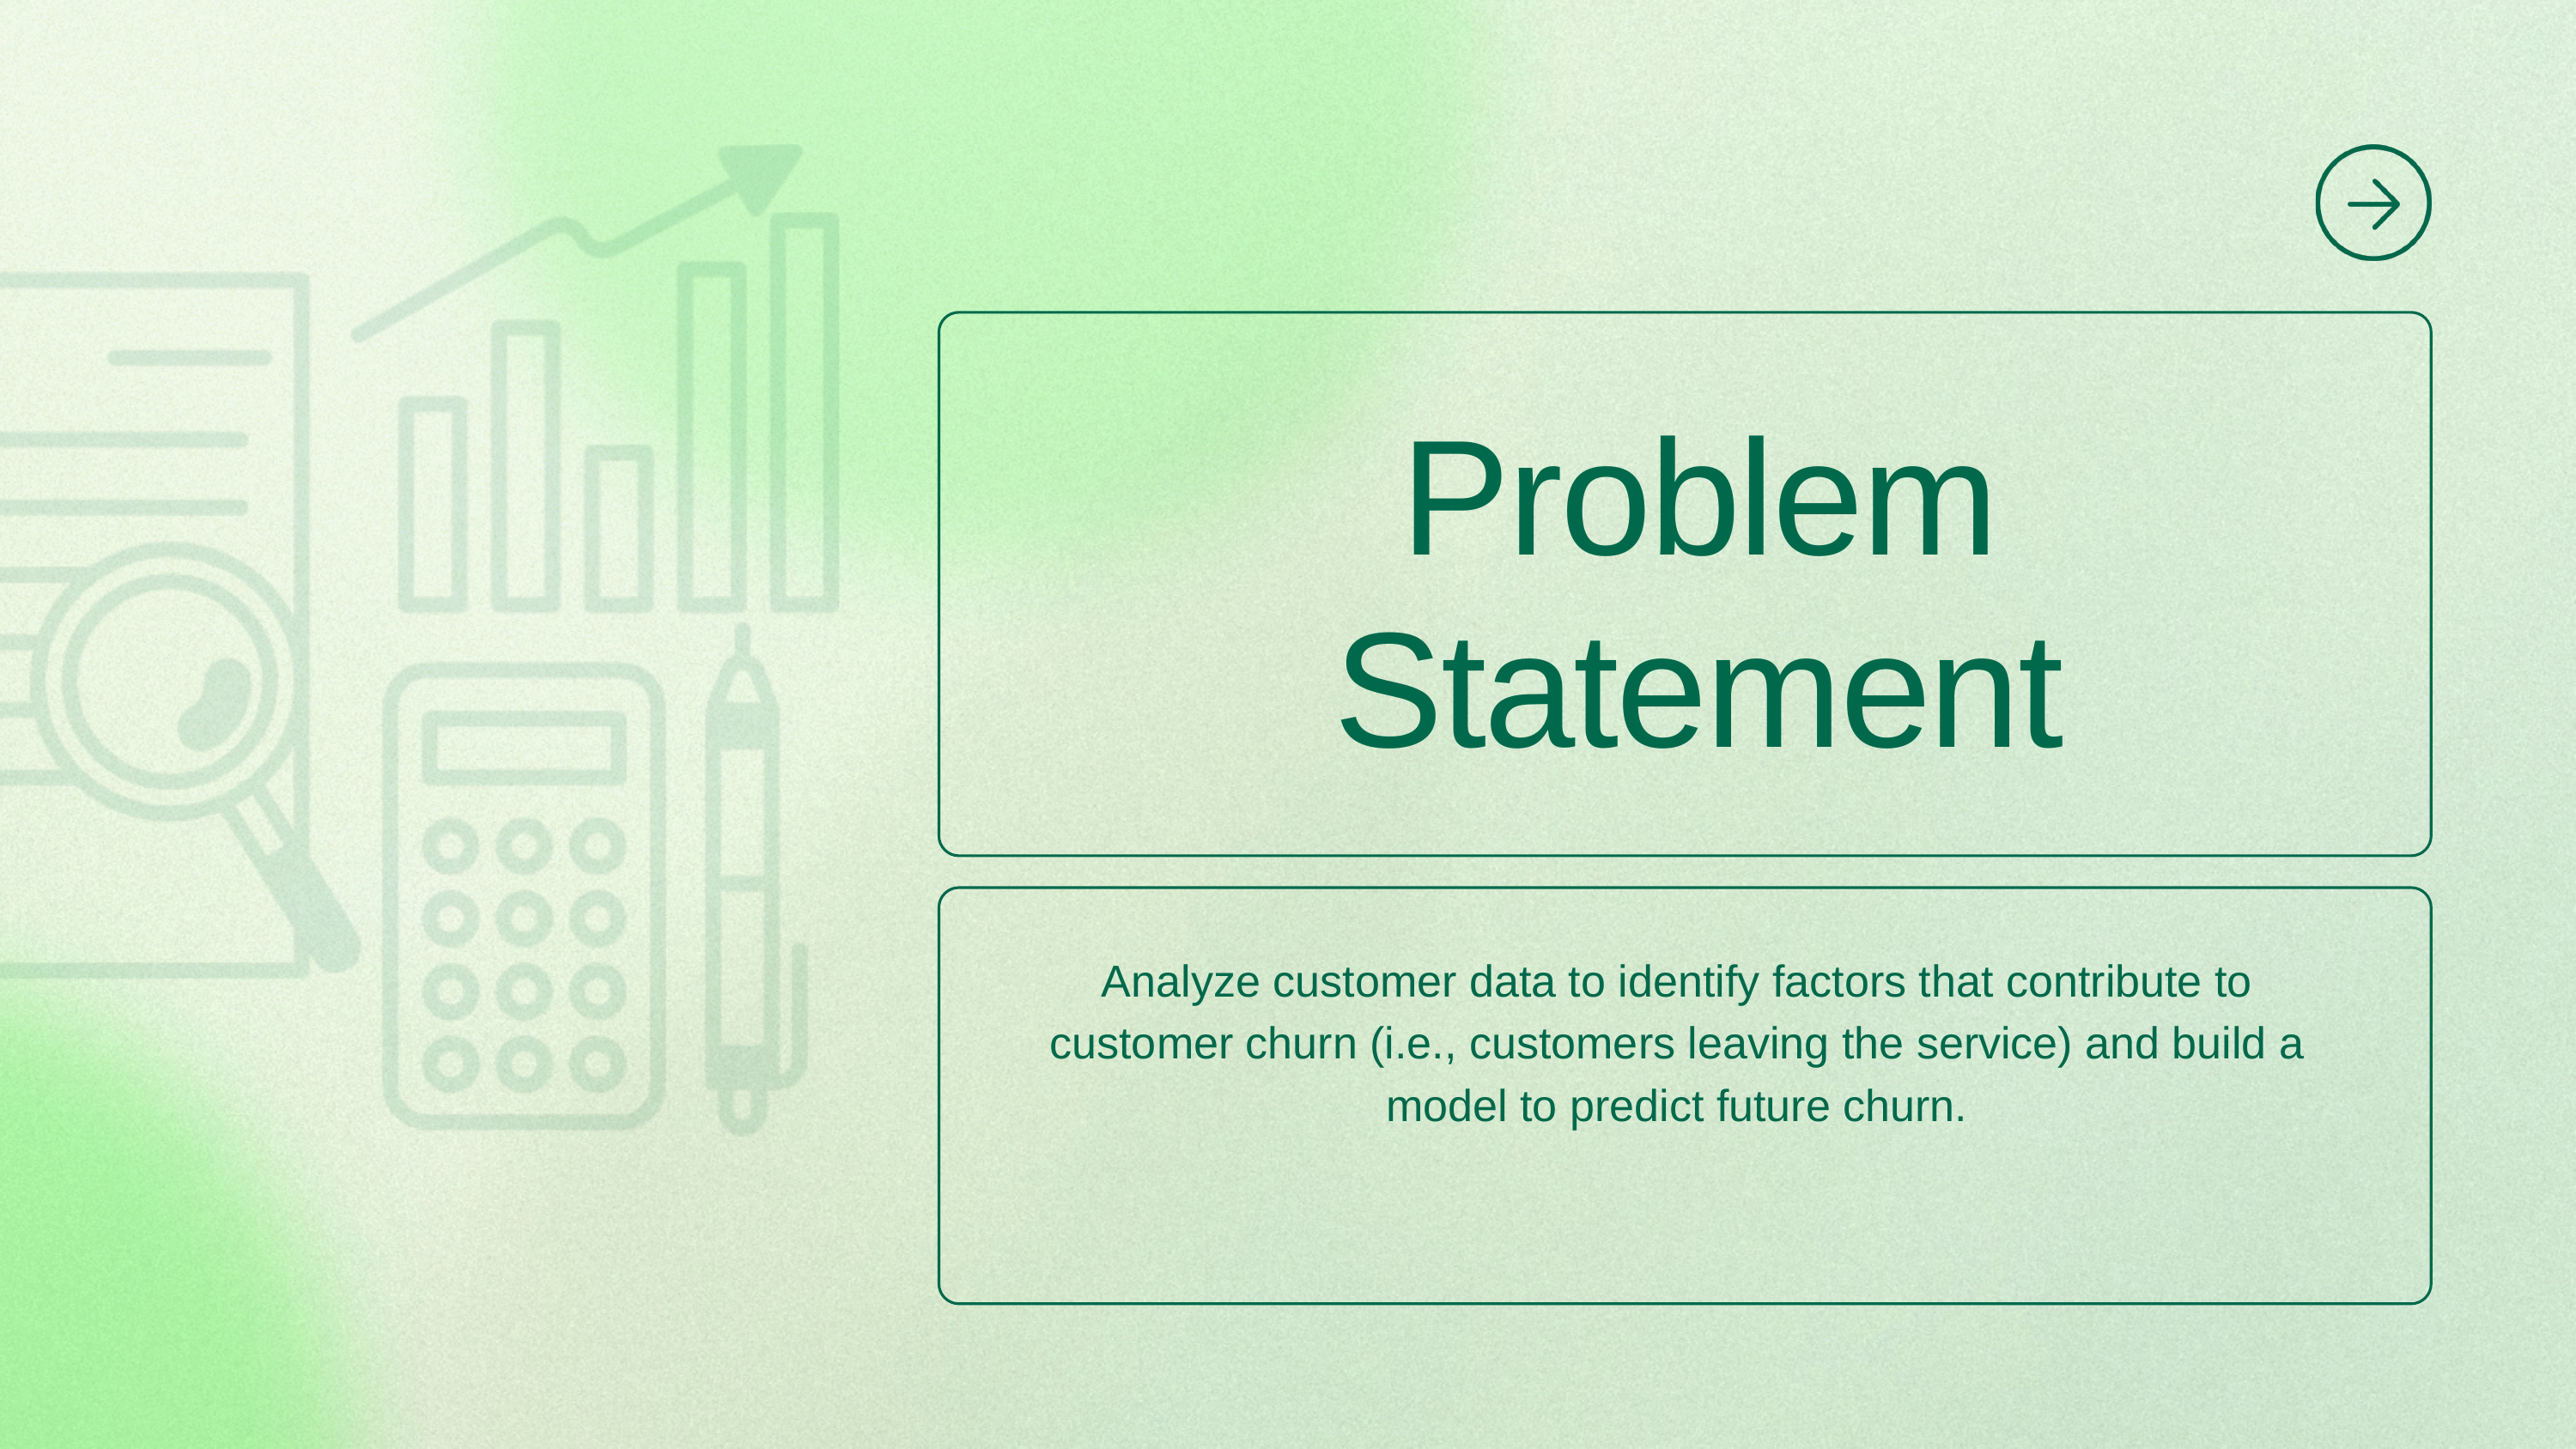

Problem Statement

Analyze customer data to identify factors that contribute to customer churn (i.e., customers leaving the service) and build a model to predict future churn.